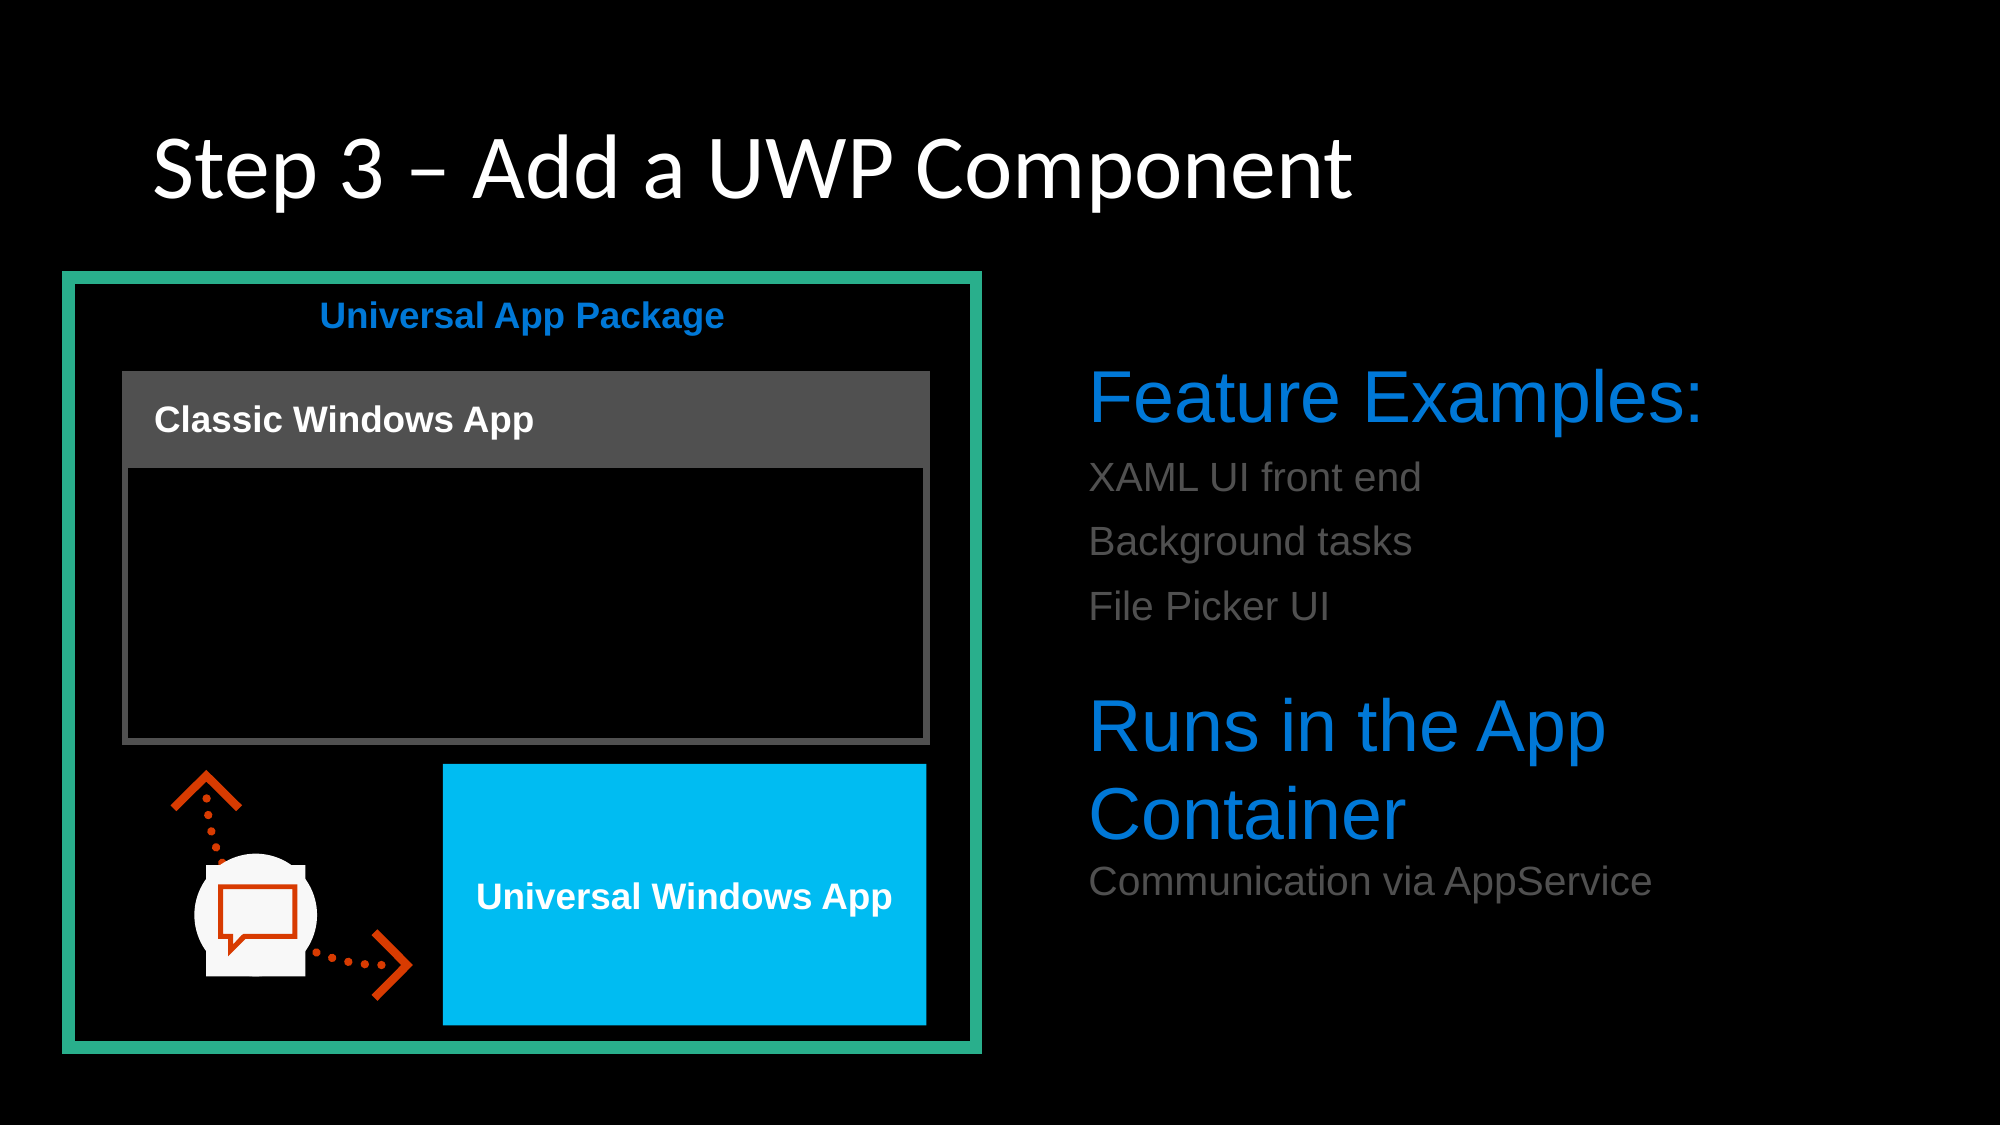

# Step 3 – Add a UWP Component
Universal App Package
Feature Examples:
XAML UI front end
Background tasks
File Picker UI
Runs in the App Container
Communication via AppService

Classic Windows App

Universal Windows App